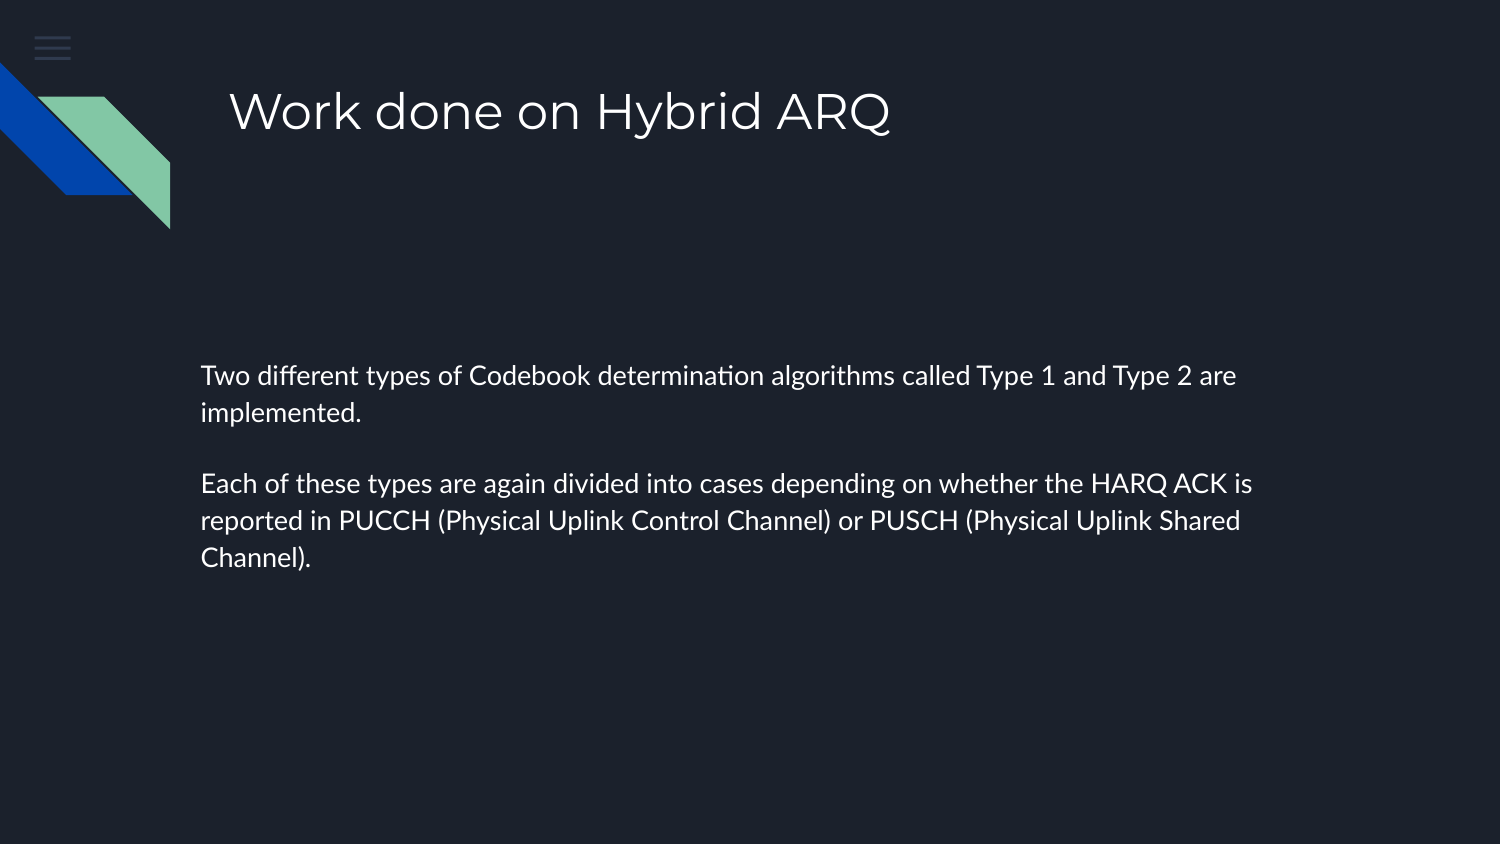

# Work done on Hybrid ARQ
Two different types of Codebook determination algorithms called Type 1 and Type 2 are implemented.
Each of these types are again divided into cases depending on whether the HARQ ACK is reported in PUCCH (Physical Uplink Control Channel) or PUSCH (Physical Uplink Shared Channel).